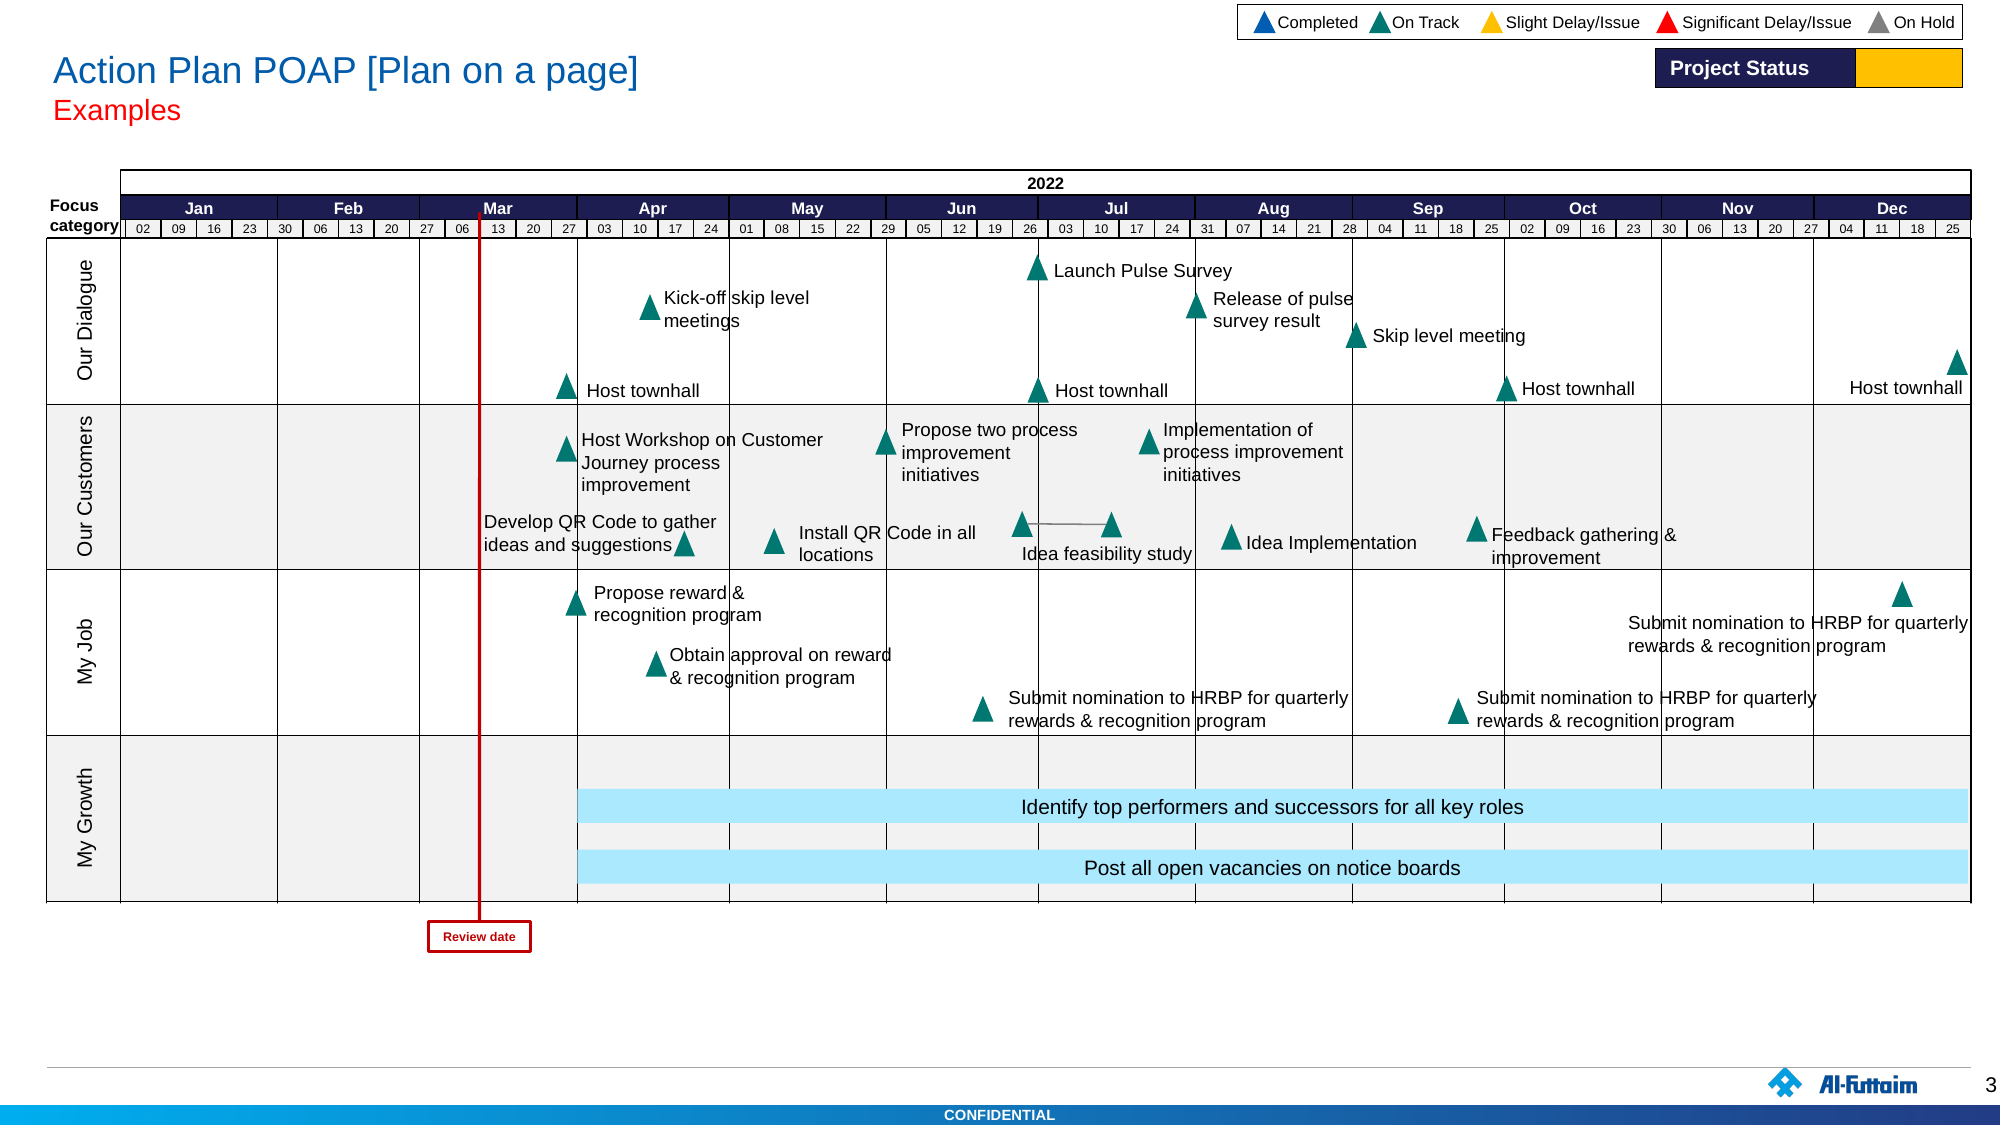

# Action Plan POAP [Plan on a page] Examples
| Project Status |  |
| --- | --- |
Review date
Launch Pulse Survey

Kick-off skip level meetings
Release of pulse survey result

Our Dialogue

Skip level meeting

Host townhall
Host townhall
Host townhall
Host townhall

Implementation of process improvement initiatives
Propose two process improvement initiatives
Host Workshop on Customer Journey process improvement

Our Customers
Develop QR Code to gather ideas and suggestions

Install QR Code in all locations

Feedback gathering & improvement

Idea Implementation

Idea feasibility study
Propose reward & recognition program

Submit nomination to HRBP for quarterly rewards & recognition program
My Job
Obtain approval on reward & recognition program

Submit nomination to HRBP for quarterly rewards & recognition program
Submit nomination to HRBP for quarterly rewards & recognition program

Identify top performers and successors for all key roles
My Growth
Post all open vacancies on notice boards